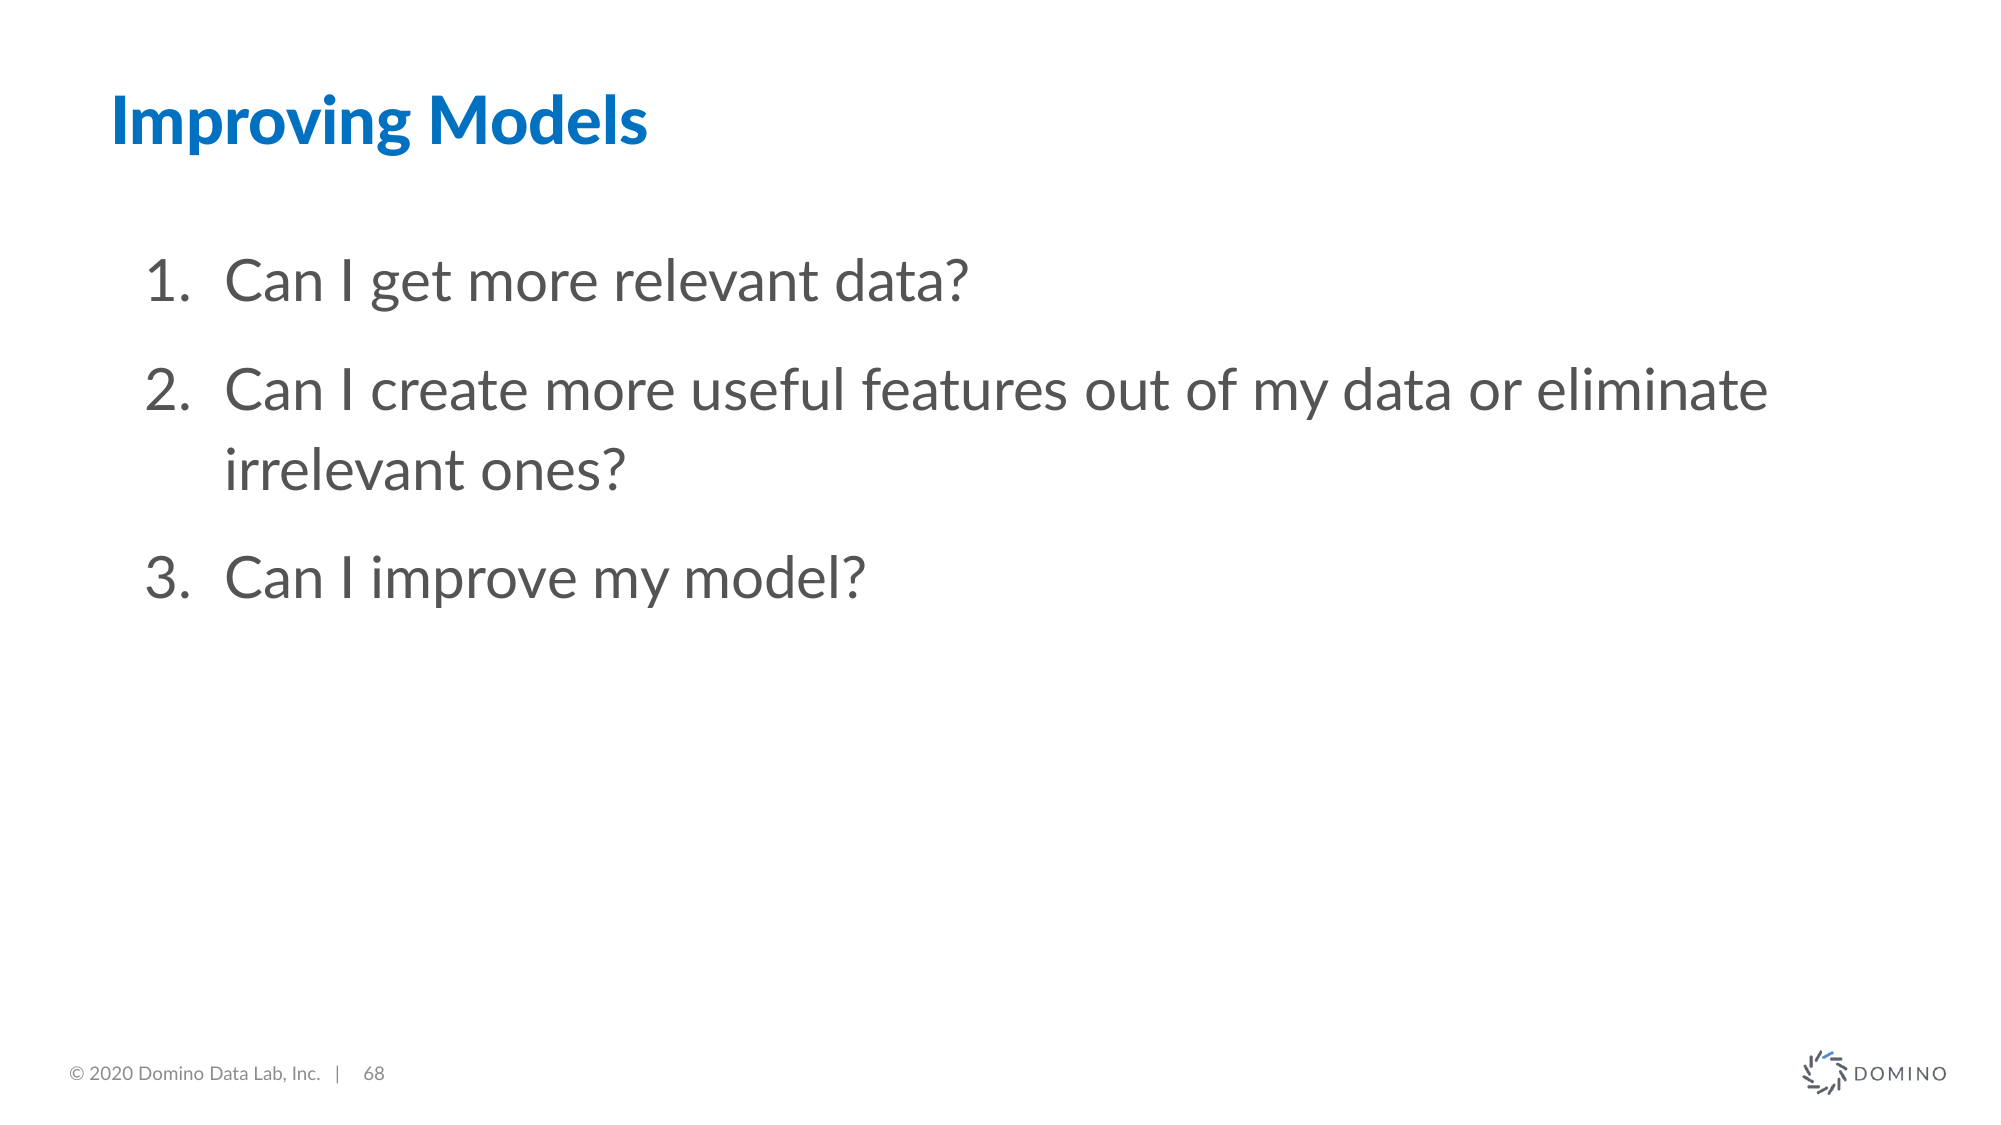

# Improving Models
Can I get more relevant data?
Can I create more useful features out of my data or eliminate irrelevant ones?
Can I improve my model?